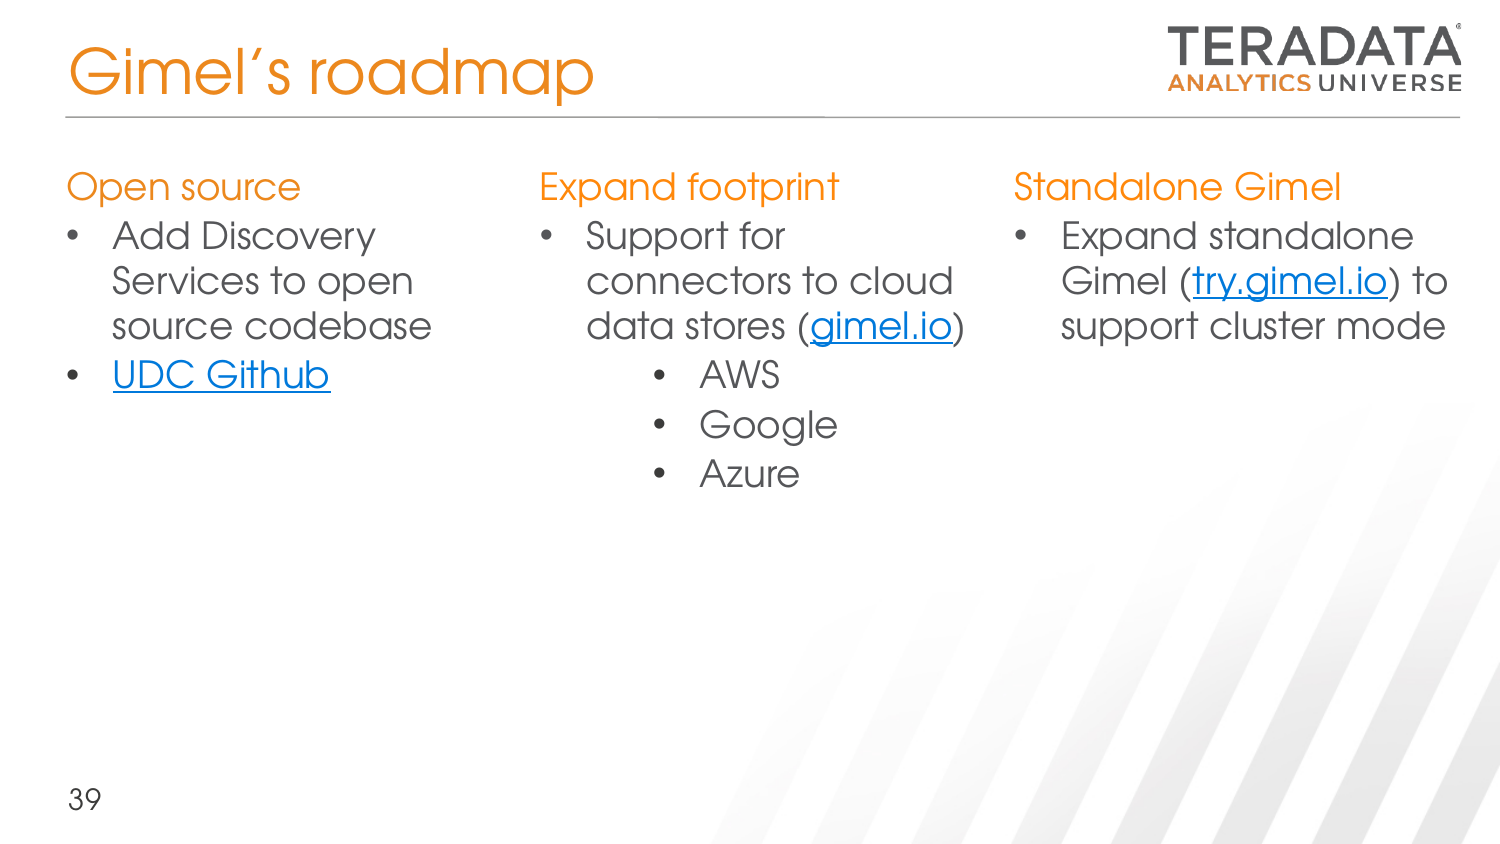

# Gimel’s roadmap
Open source
Add Discovery Services to open source codebase
UDC Github

Expand footprint
Support for connectors to cloud data stores (gimel.io)
AWS
Google
Azure
Standalone Gimel
Expand standalone Gimel (try.gimel.io) to support cluster mode